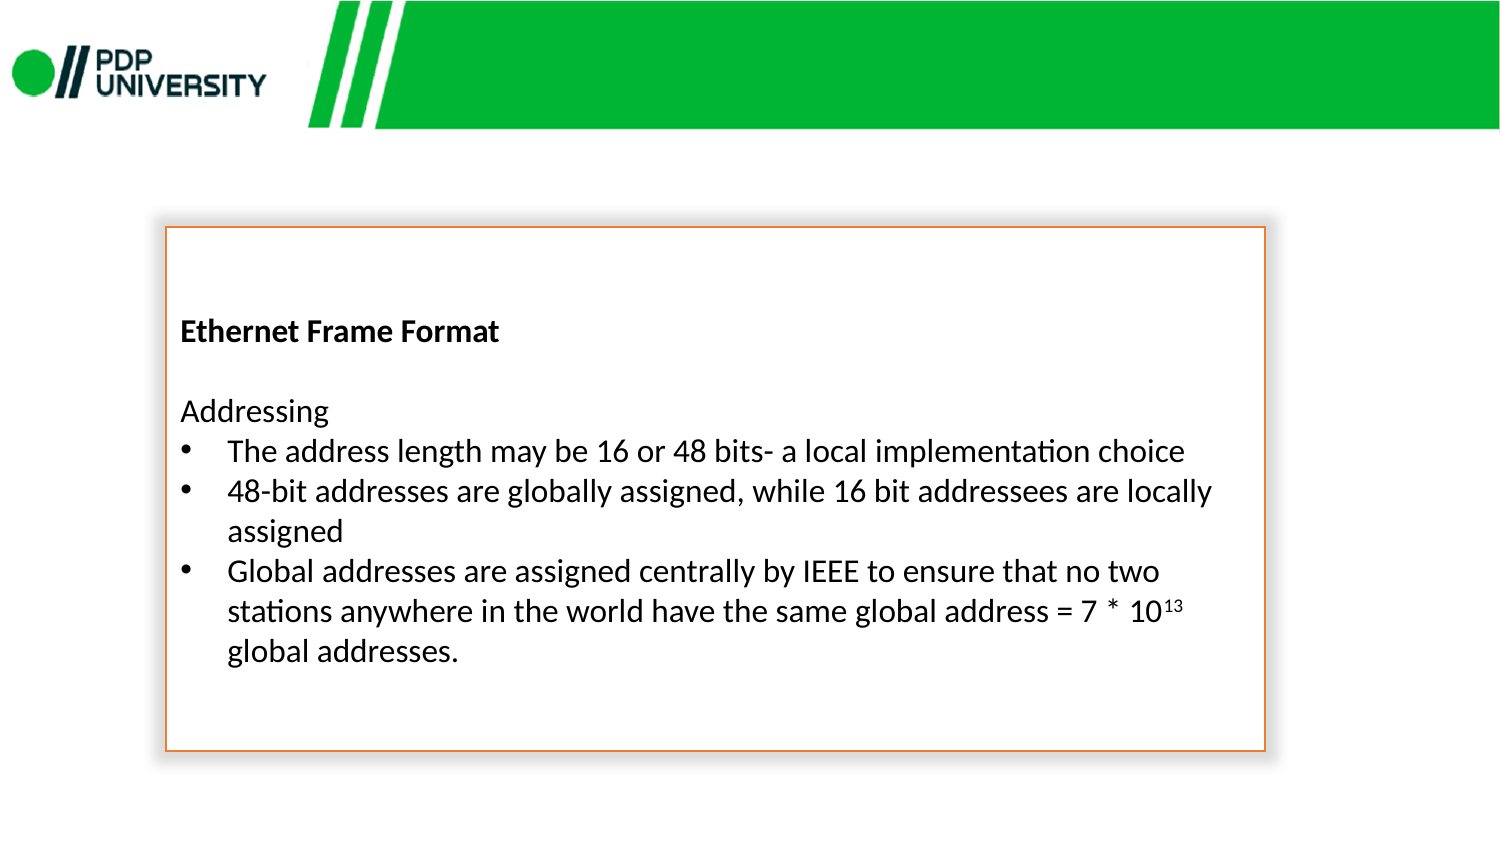

Ethernet Frame Format

Addressing
The address length may be 16 or 48 bits- a local implementation choice
48-bit addresses are globally assigned, while 16 bit addressees are locally assigned
Global addresses are assigned centrally by IEEE to ensure that no two stations anywhere in the world have the same global address = 7 * 1013 global addresses.